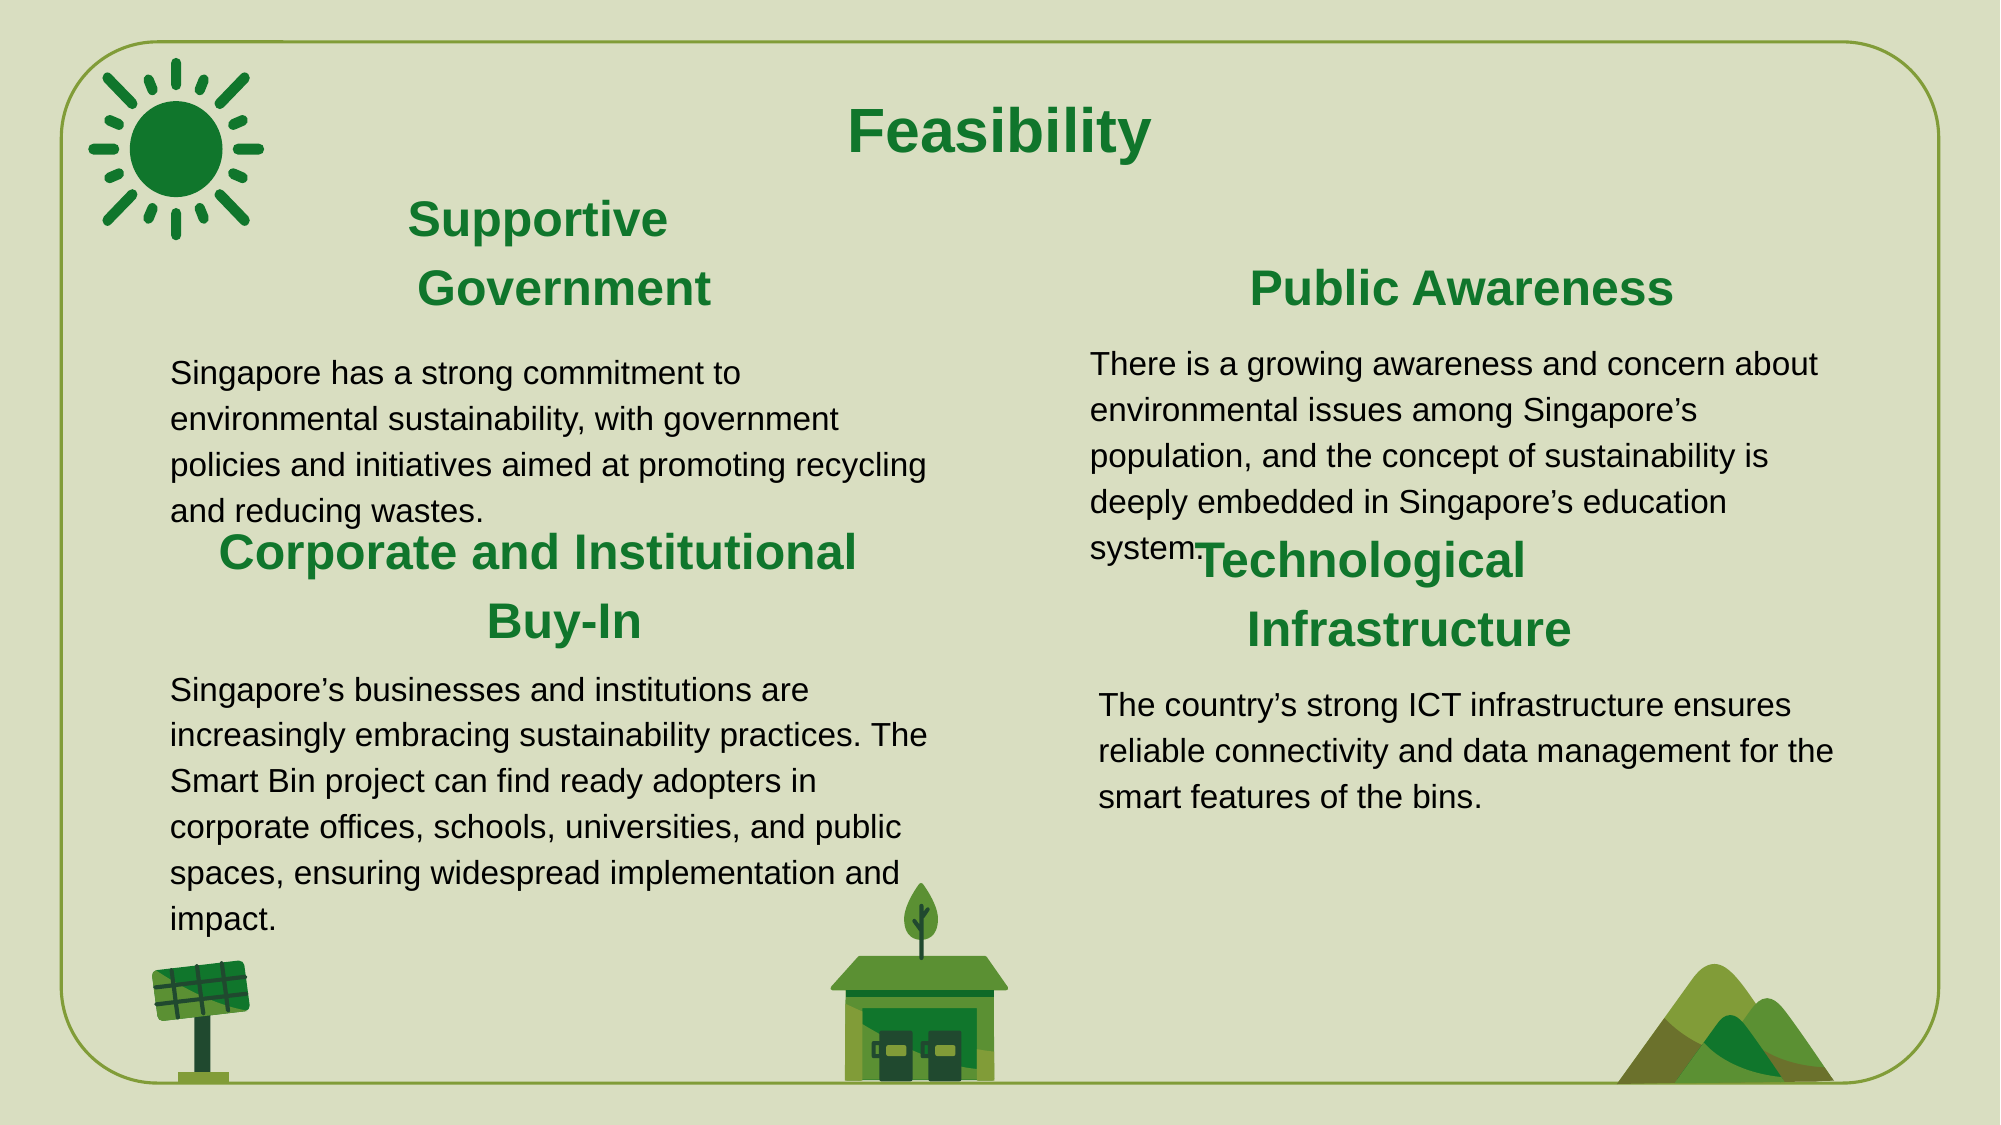

# Feasibility
Supportive Government
Public Awareness
	There is a growing awareness and concern about environmental issues among Singapore’s population, and the concept of sustainability is deeply embedded in Singapore’s education system.
	Singapore has a strong commitment to environmental sustainability, with government policies and initiatives aimed at promoting recycling and reducing wastes.
Corporate and Institutional Buy-In
Technological Infrastructure
	Singapore’s businesses and institutions are increasingly embracing sustainability practices. The Smart Bin project can find ready adopters in corporate offices, schools, universities, and public spaces, ensuring widespread implementation and impact.
	The country’s strong ICT infrastructure ensures reliable connectivity and data management for the smart features of the bins.